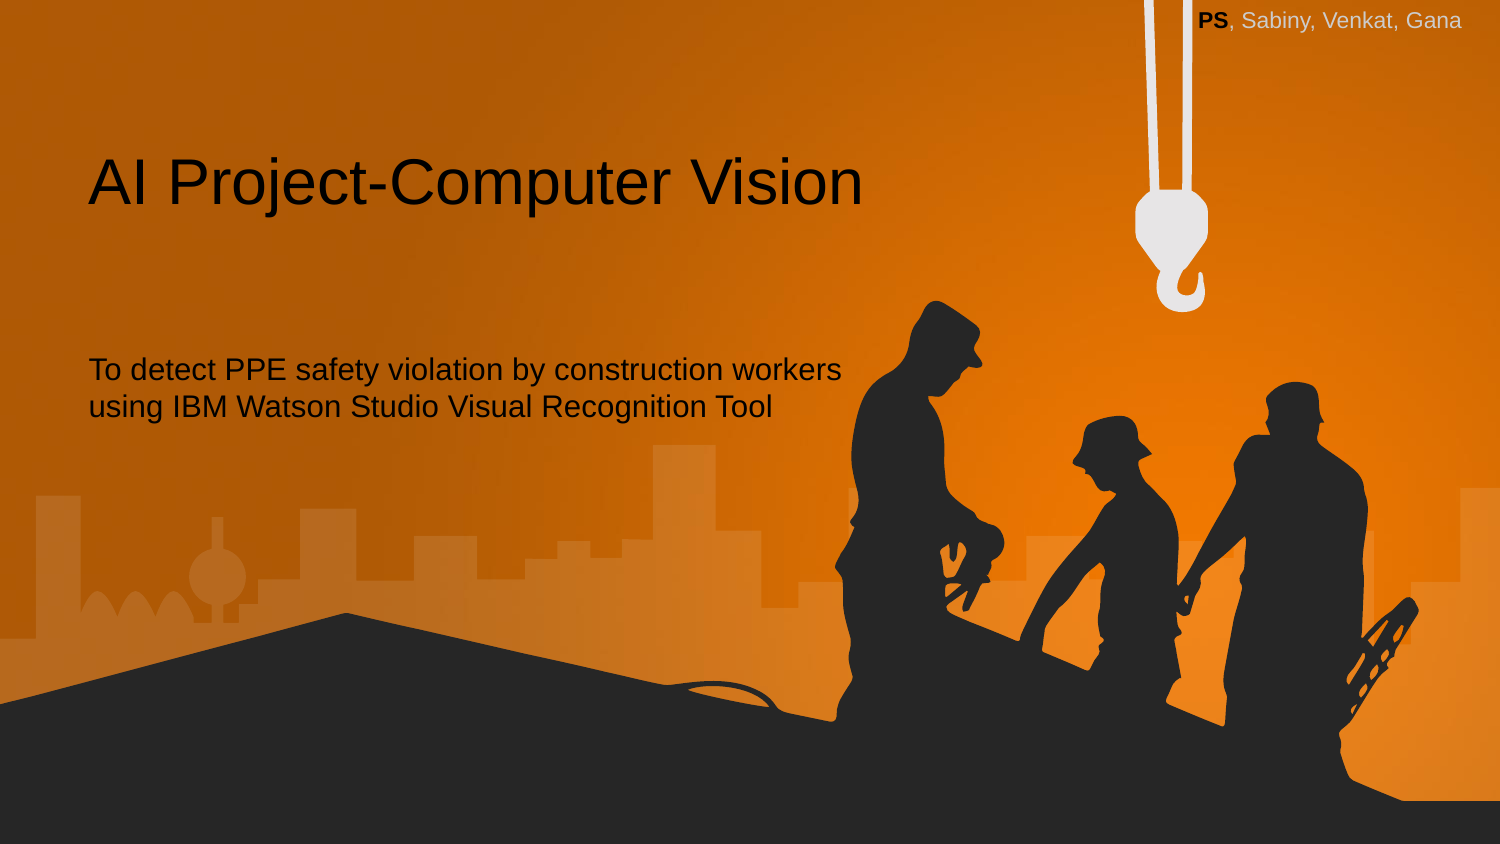

PS, Sabiny, Venkat, Gana
AI Project-Computer Vision

To detect PPE safety violation by construction workers using IBM Watson Studio Visual Recognition Tool

http://www.free-powerpoint-templates-design.com